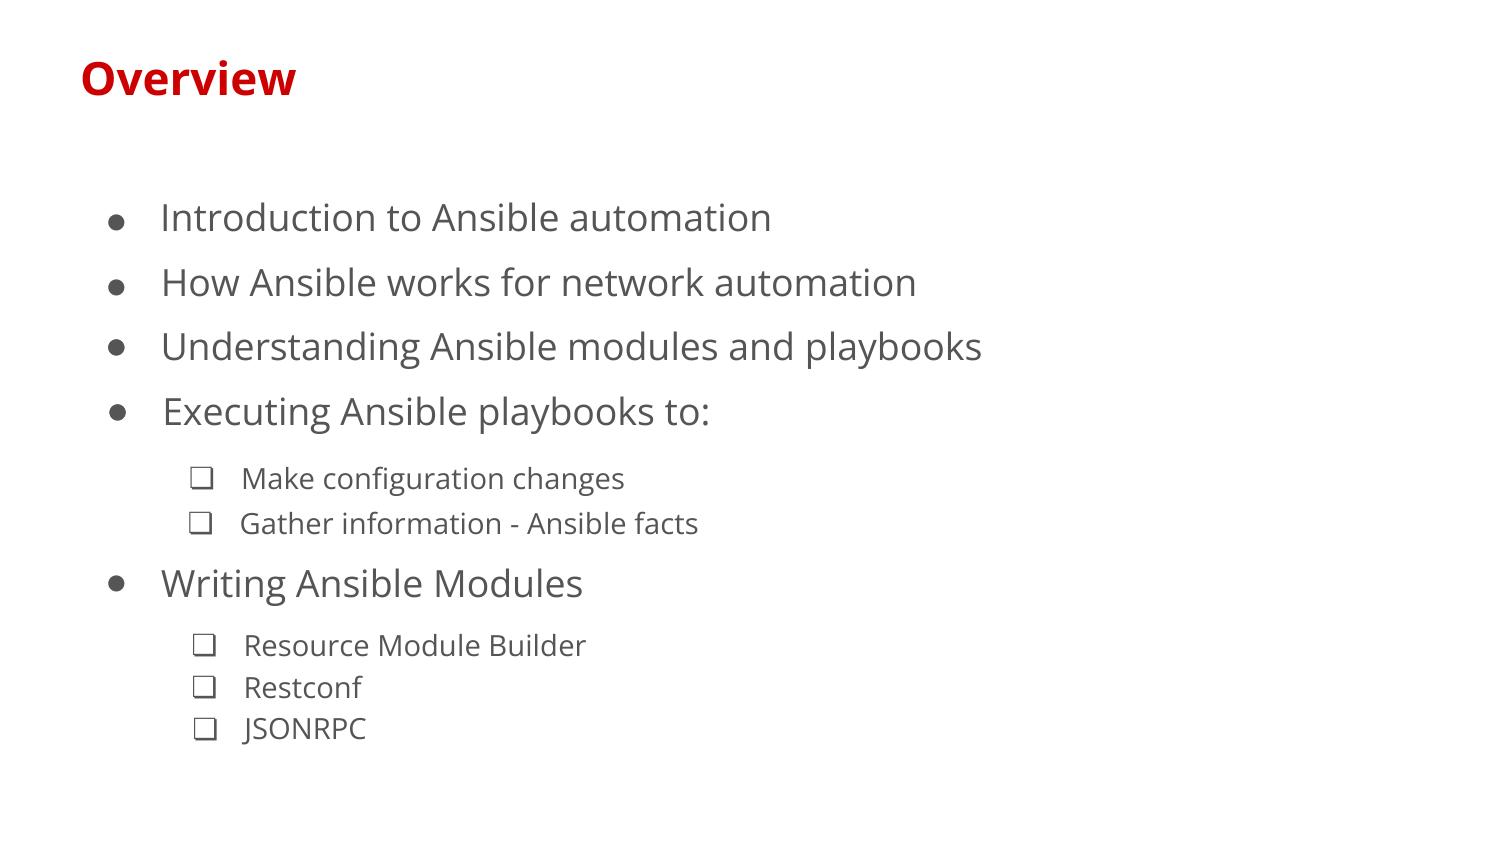

Overview

Introduction to Ansible automation
●
How Ansible works for network automation
●
●
●
Understanding Ansible modules and playbooks
●
●
Executing Ansible playbooks to:

Make configuration changes
Gather information - Ansible facts
●
Writing Ansible Modules
Resource Module Builder
Restconf
JSONRPC